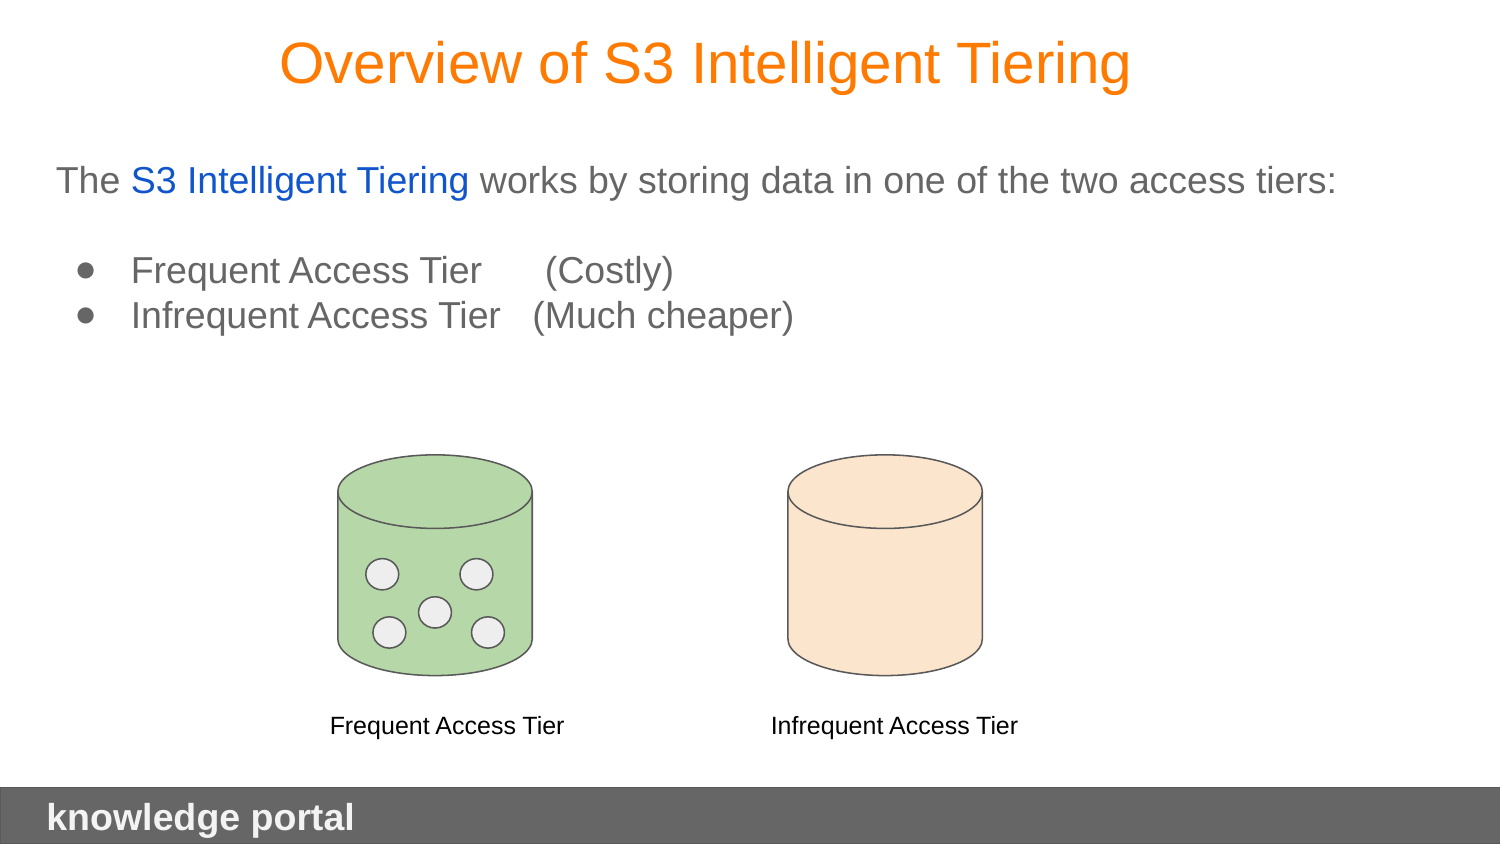

Overview of S3 Intelligent Tiering

The S3 Intelligent Tiering works by storing data in one of the two access tiers:

Frequent Access Tier      (Costly)
Infrequent Access Tier   (Much cheaper)

Frequent Access Tier
Infrequent Access Tier
   knowledge portal